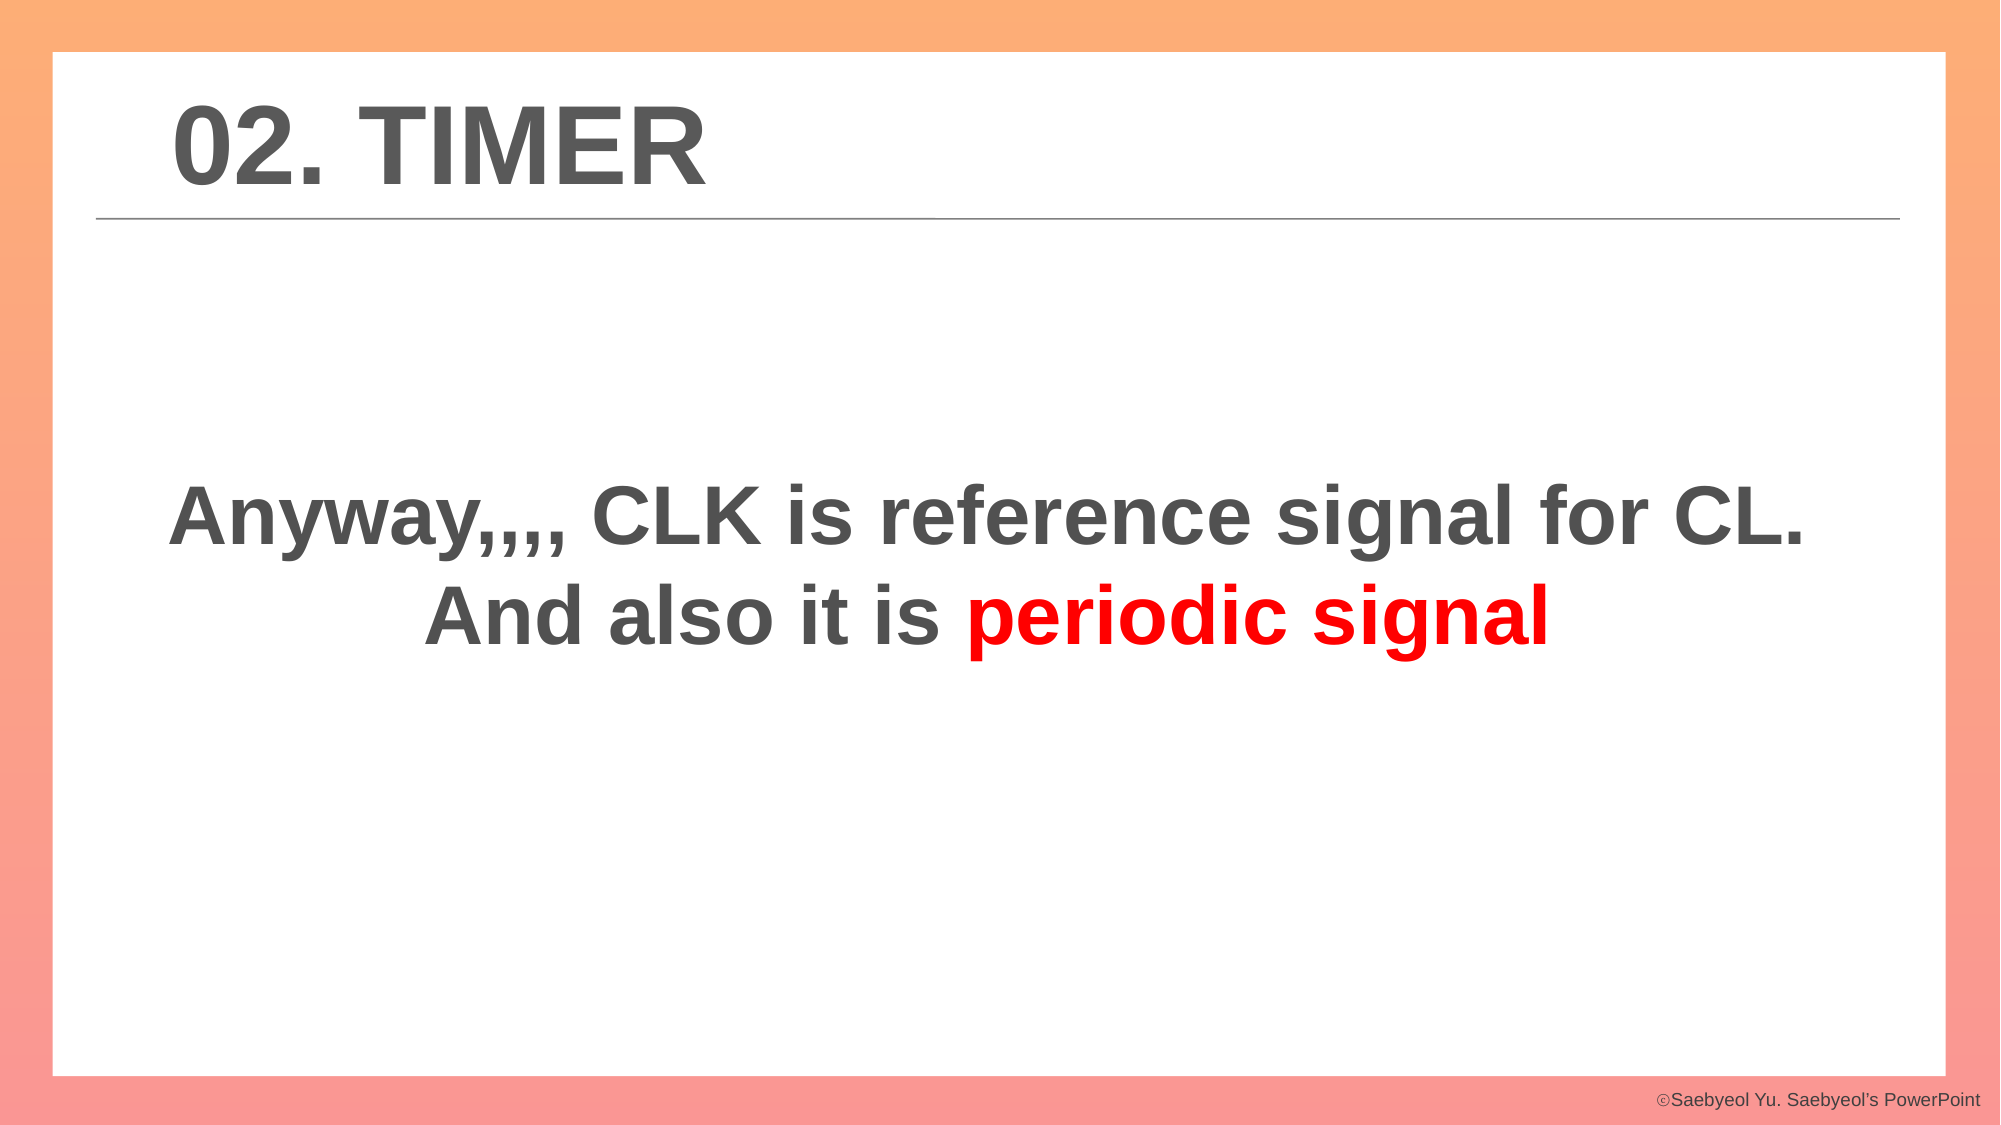

02. TIMER
Anyway,,,, CLK is reference signal for CL.
And also it is periodic signal